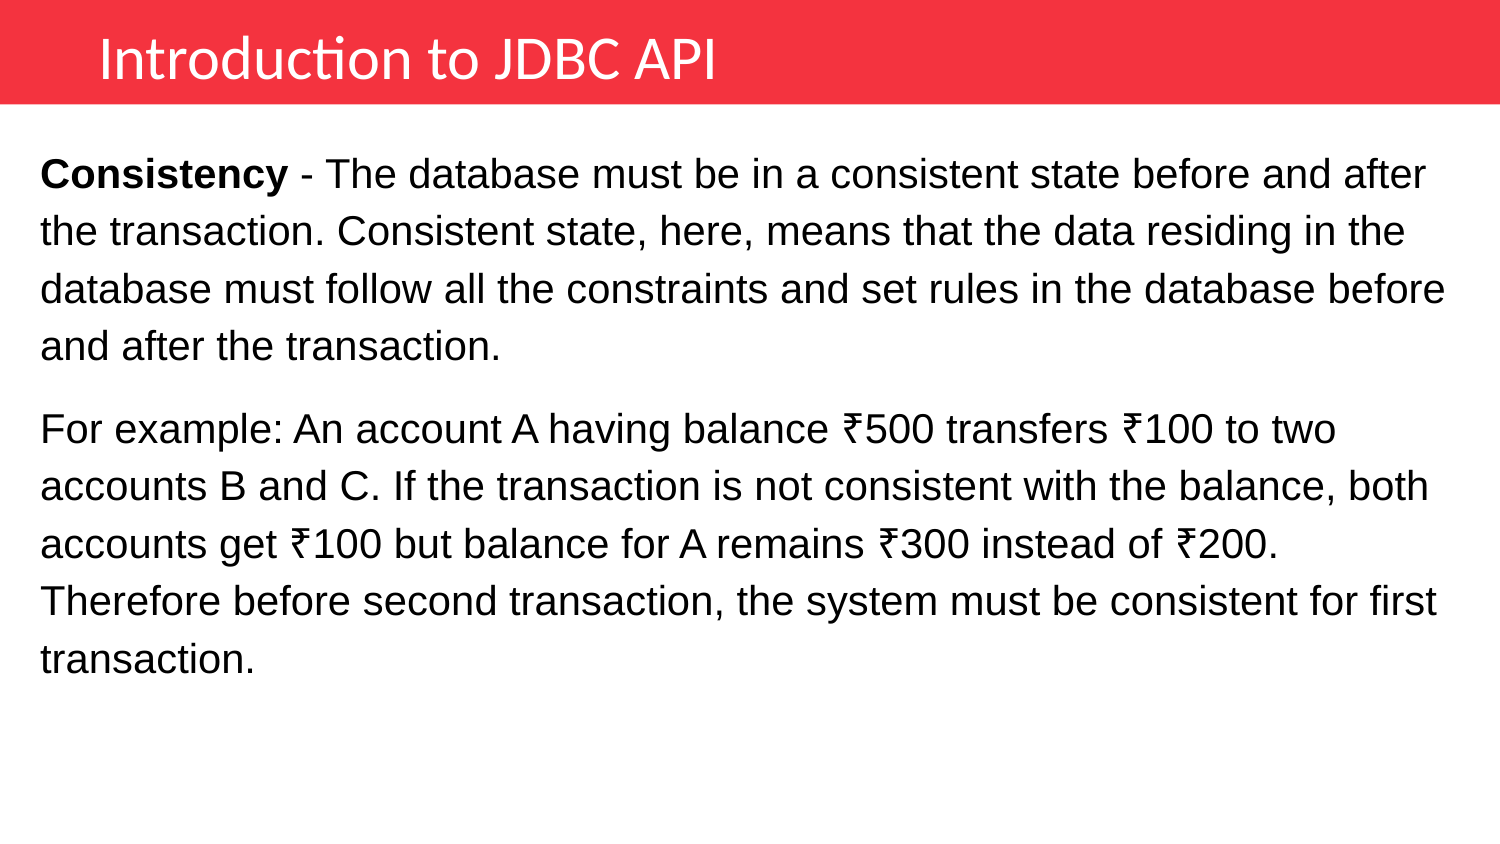

Introduction to JDBC API

Consistency - The database must be in a consistent state before and after the transaction. Consistent state, here, means that the data residing in the database must follow all the constraints and set rules in the database before and after the transaction.
For example: An account A having balance ₹500 transfers ₹100 to two accounts B and C. If the transaction is not consistent with the balance, both accounts get ₹100 but balance for A remains ₹300 instead of ₹200. Therefore before second transaction, the system must be consistent for first transaction.